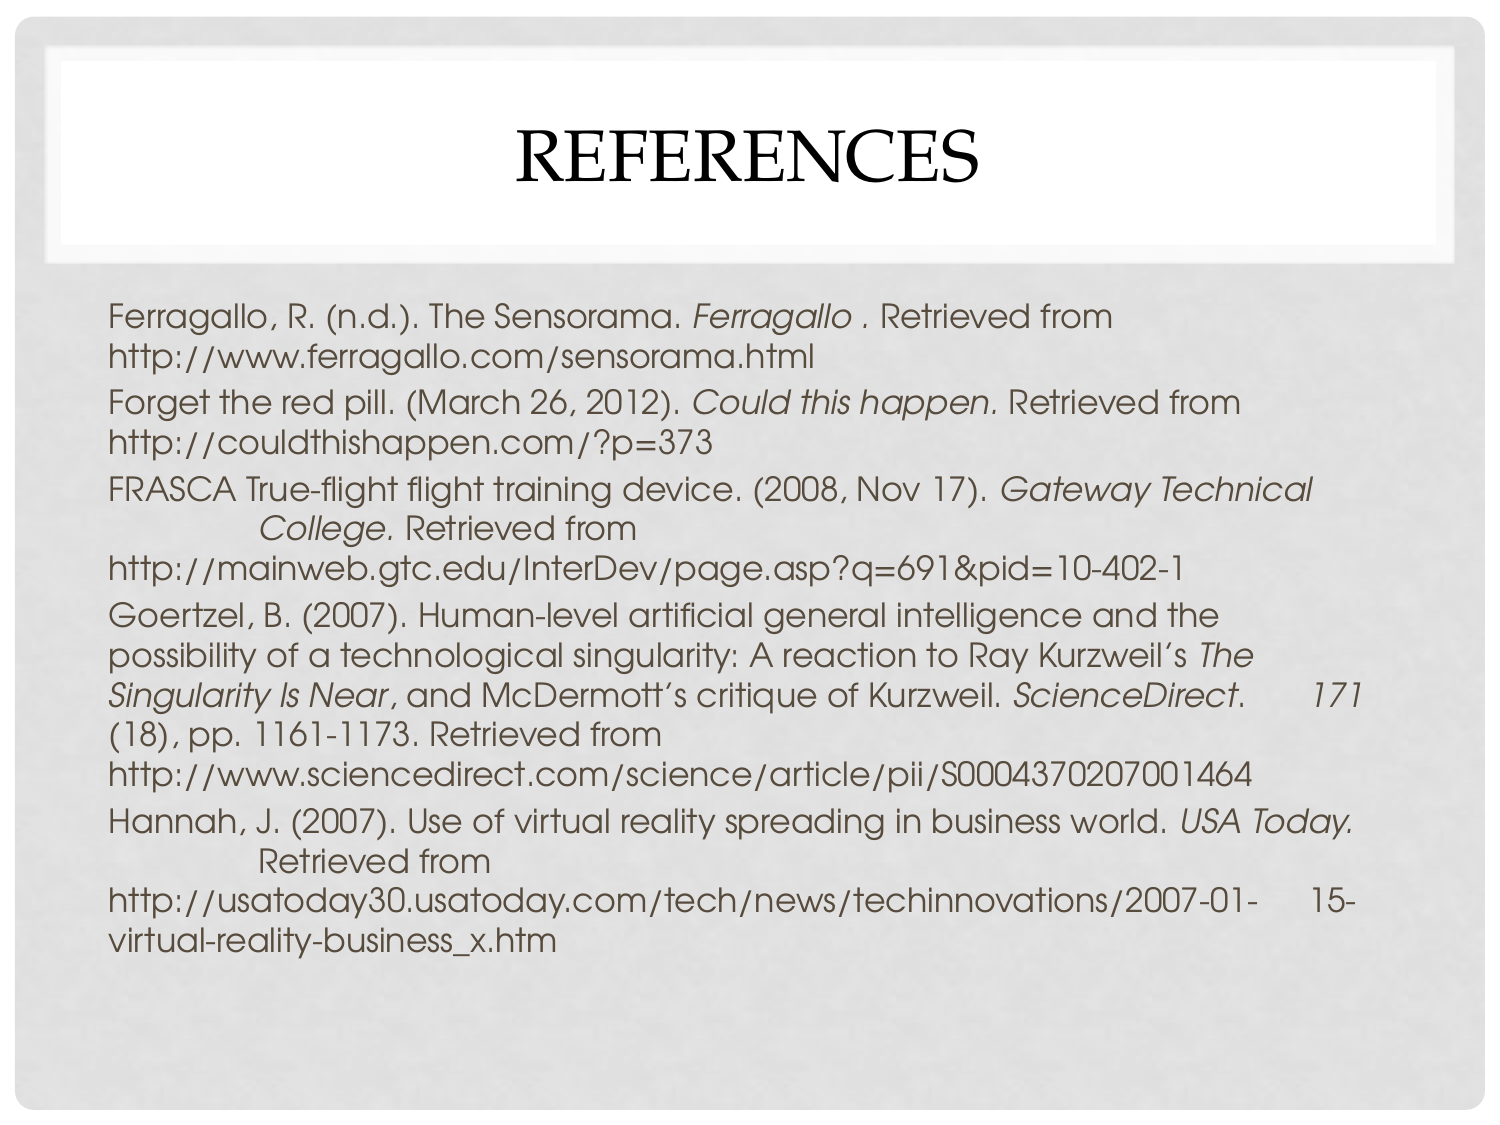

# References
Ferragallo, R. (n.d.). The Sensorama. Ferragallo . Retrieved from 	http://www.ferragallo.com/sensorama.html
Forget the red pill. (March 26, 2012). Could this happen. Retrieved from 	http://couldthishappen.com/?p=373
FRASCA True-flight flight training device. (2008, Nov 17). Gateway Technical 	College. Retrieved from 	http://mainweb.gtc.edu/InterDev/page.asp?q=691&pid=10-402-1
Goertzel, B. (2007). Human-level artificial general intelligence and the 	possibility of a technological singularity: A reaction to Ray Kurzweil’s The 	Singularity Is Near, and McDermott’s critique of Kurzweil. ScienceDirect. 	171 (18), pp. 1161-1173. Retrieved from 	http://www.sciencedirect.com/science/article/pii/S0004370207001464
Hannah, J. (2007). Use of virtual reality spreading in business world. USA Today. 	Retrieved from 	http://usatoday30.usatoday.com/tech/news/techinnovations/2007-01-	15-virtual-reality-business_x.htm